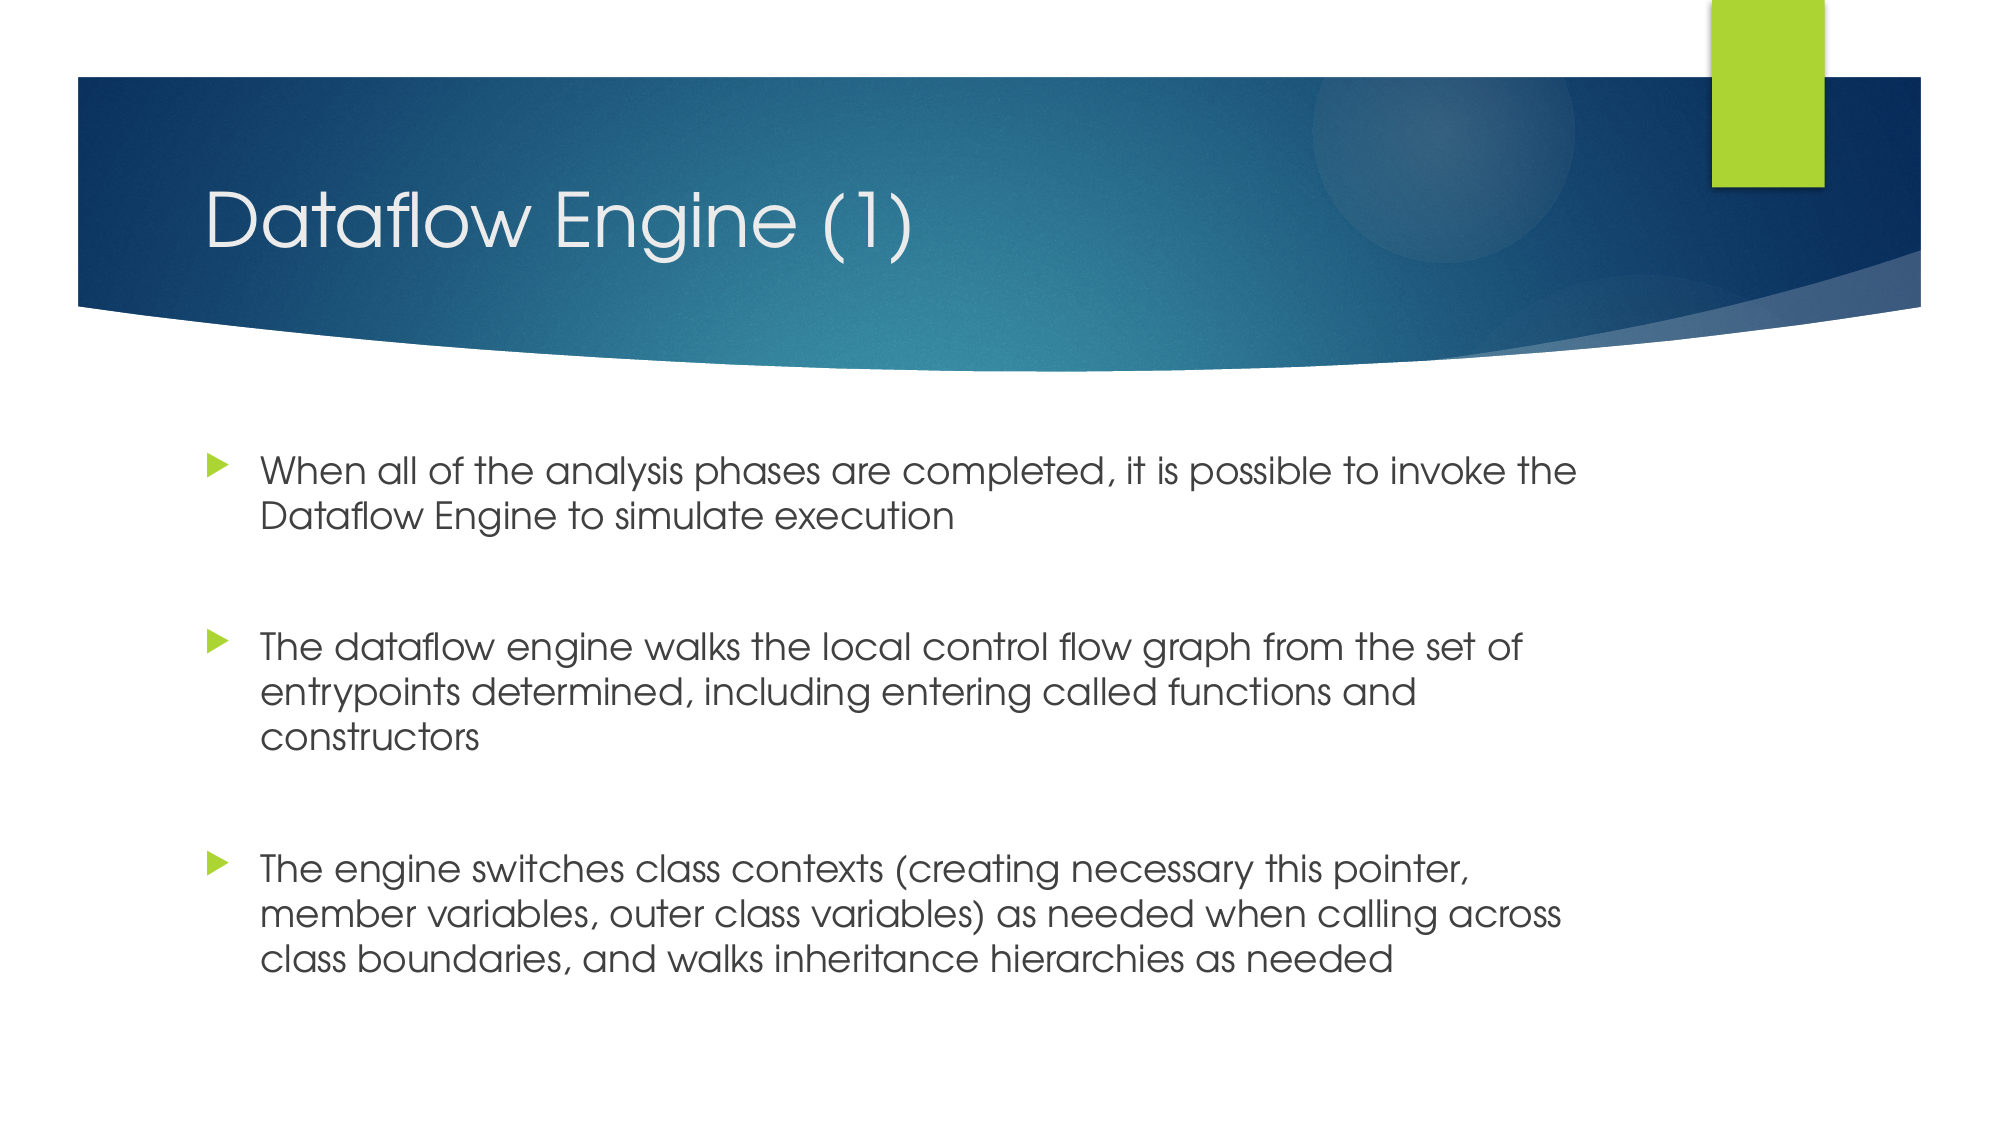

# Dataflow Engine (1)

When all of the analysis phases are completed, it is possible to invoke the Dataflow Engine to simulate execution

The dataflow engine walks the local control flow graph from the set of entrypoints determined, including entering called functions and constructors

The engine switches class contexts (creating necessary this pointer, member variables, outer class variables) as needed when calling across class boundaries, and walks inheritance hierarchies as needed